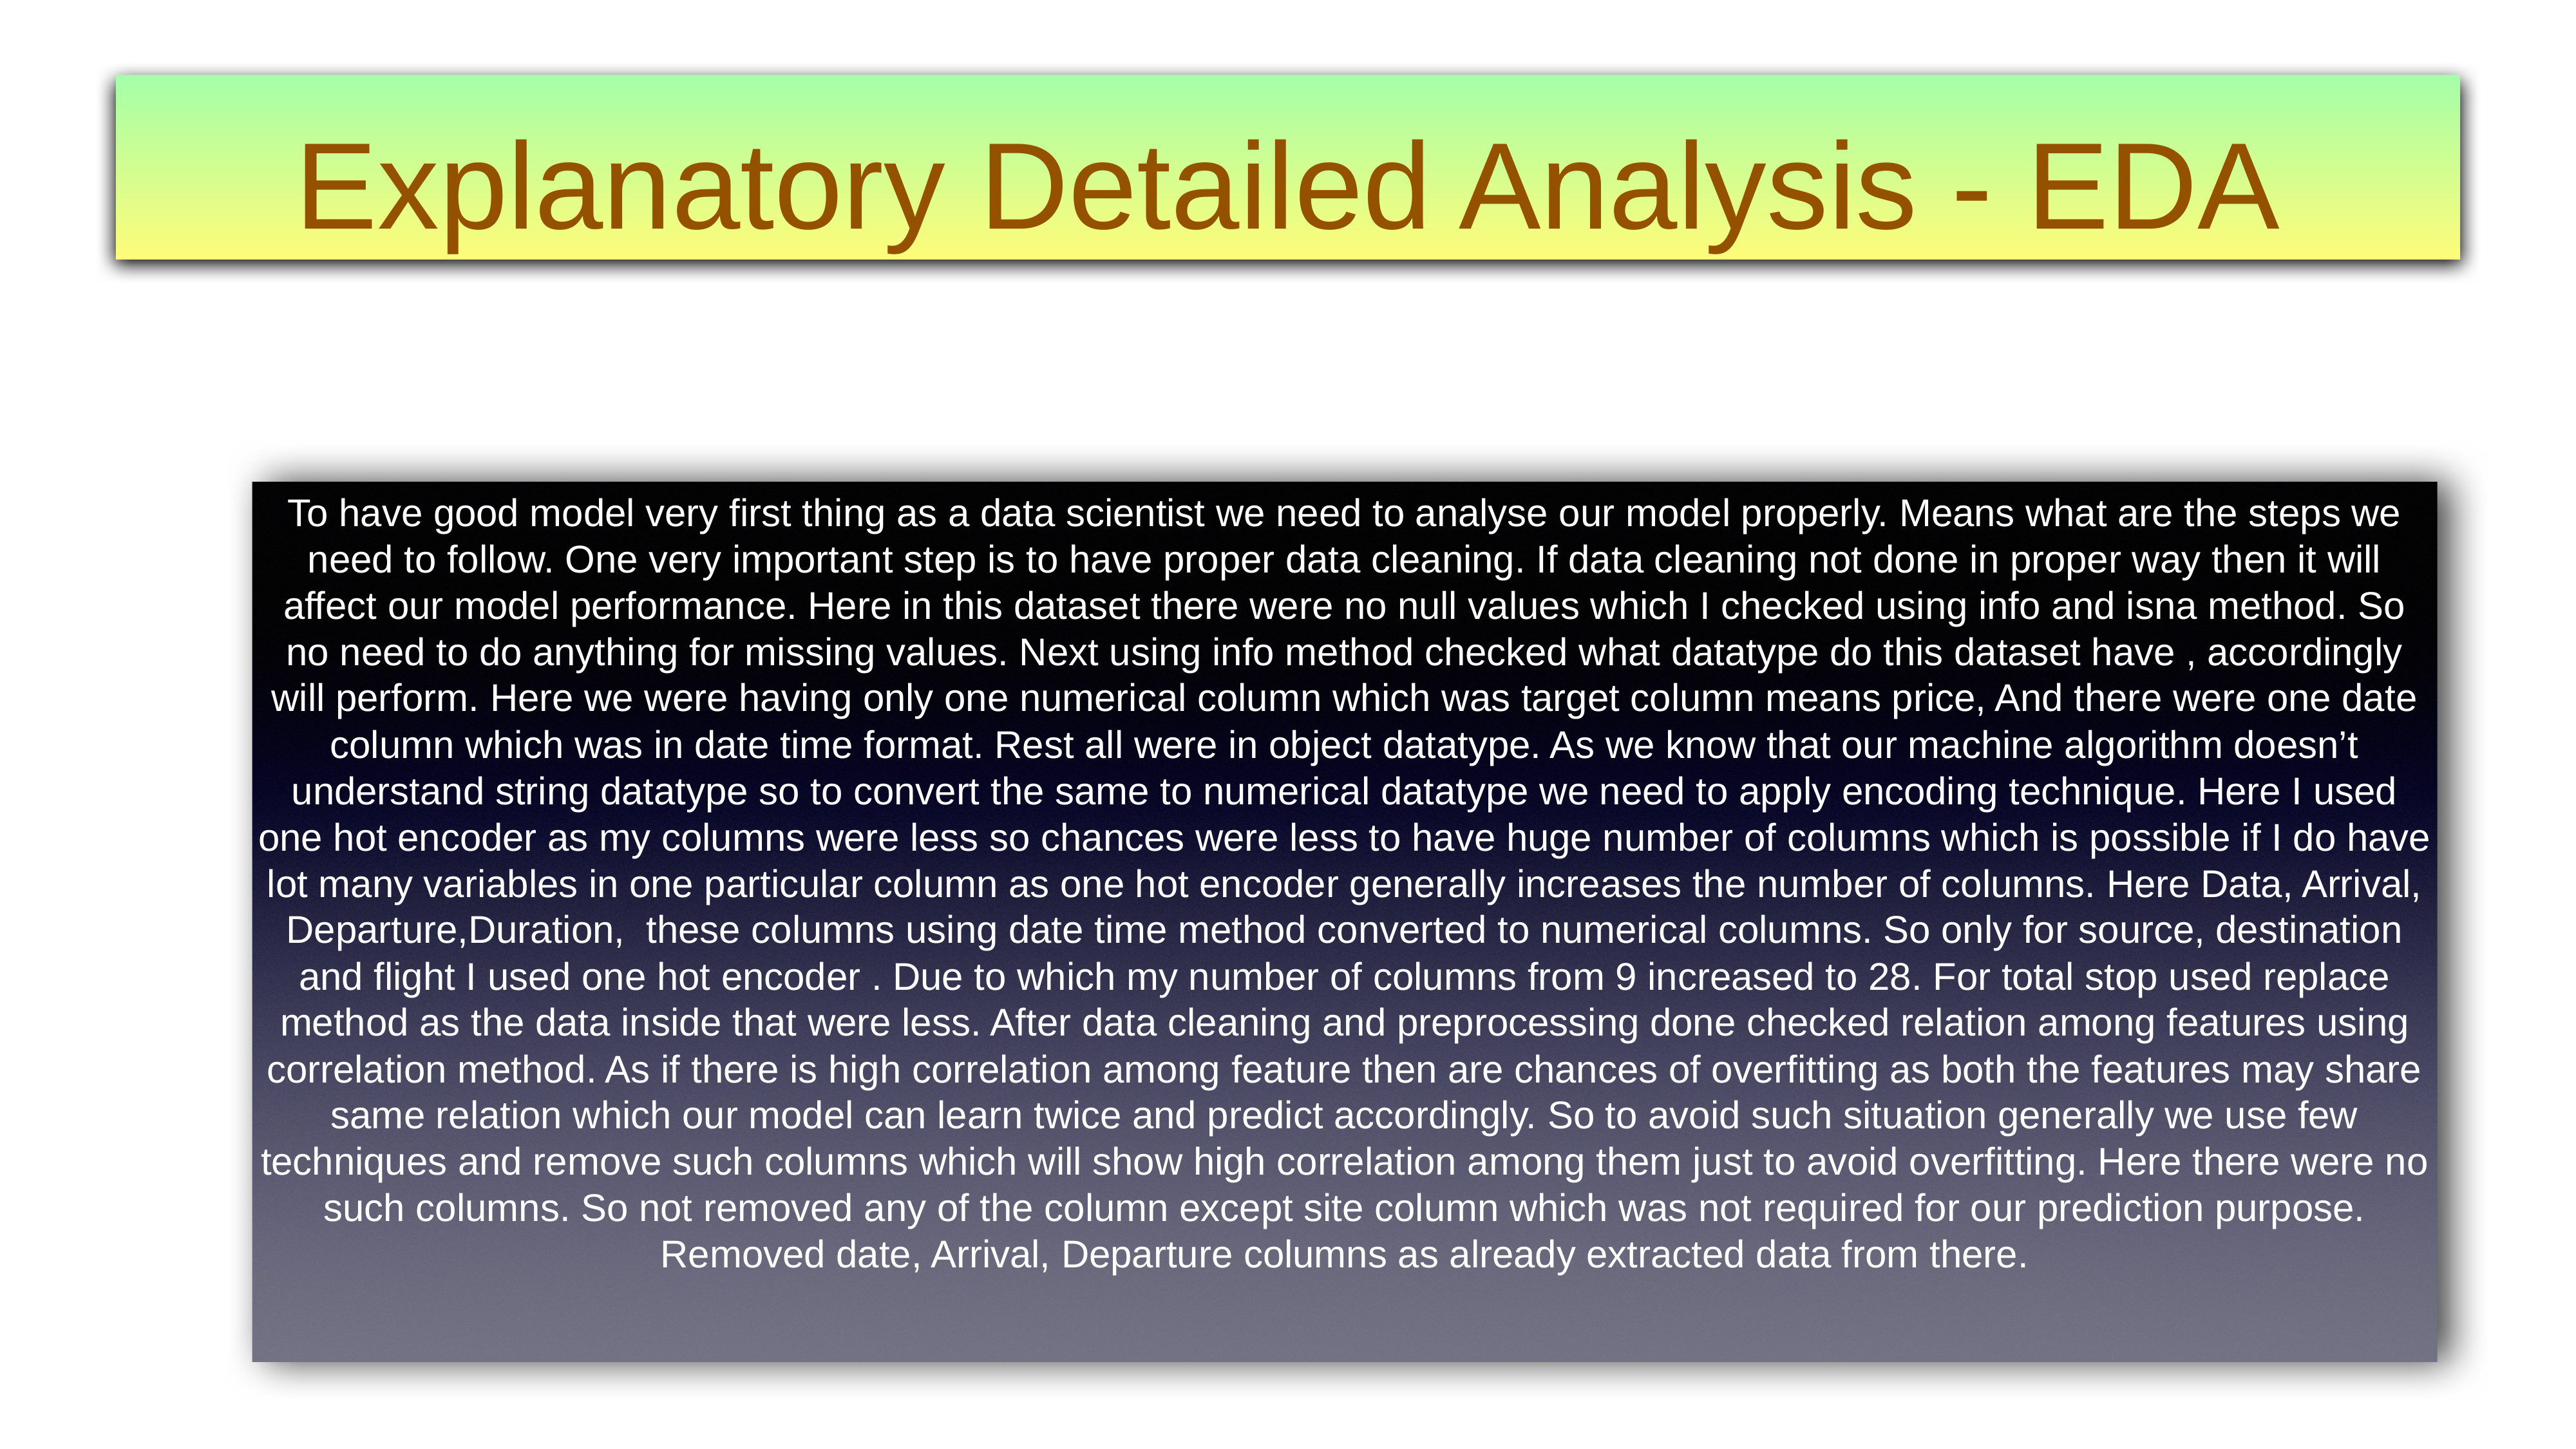

# Explanatory Detailed Analysis - EDA
To have good model very first thing as a data scientist we need to analyse our model properly. Means what are the steps we need to follow. One very important step is to have proper data cleaning. If data cleaning not done in proper way then it will affect our model performance. Here in this dataset there were no null values which I checked using info and isna method. So no need to do anything for missing values. Next using info method checked what datatype do this dataset have , accordingly will perform. Here we were having only one numerical column which was target column means price, And there were one date column which was in date time format. Rest all were in object datatype. As we know that our machine algorithm doesn’t understand string datatype so to convert the same to numerical datatype we need to apply encoding technique. Here I used one hot encoder as my columns were less so chances were less to have huge number of columns which is possible if I do have lot many variables in one particular column as one hot encoder generally increases the number of columns. Here Data, Arrival, Departure,Duration,  these columns using date time method converted to numerical columns. So only for source, destination and flight I used one hot encoder . Due to which my number of columns from 9 increased to 28. For total stop used replace method as the data inside that were less. After data cleaning and preprocessing done checked relation among features using correlation method. As if there is high correlation among feature then are chances of overfitting as both the features may share same relation which our model can learn twice and predict accordingly. So to avoid such situation generally we use few techniques and remove such columns which will show high correlation among them just to avoid overfitting. Here there were no such columns. So not removed any of the column except site column which was not required for our prediction purpose. Removed date, Arrival, Departure columns as already extracted data from there.